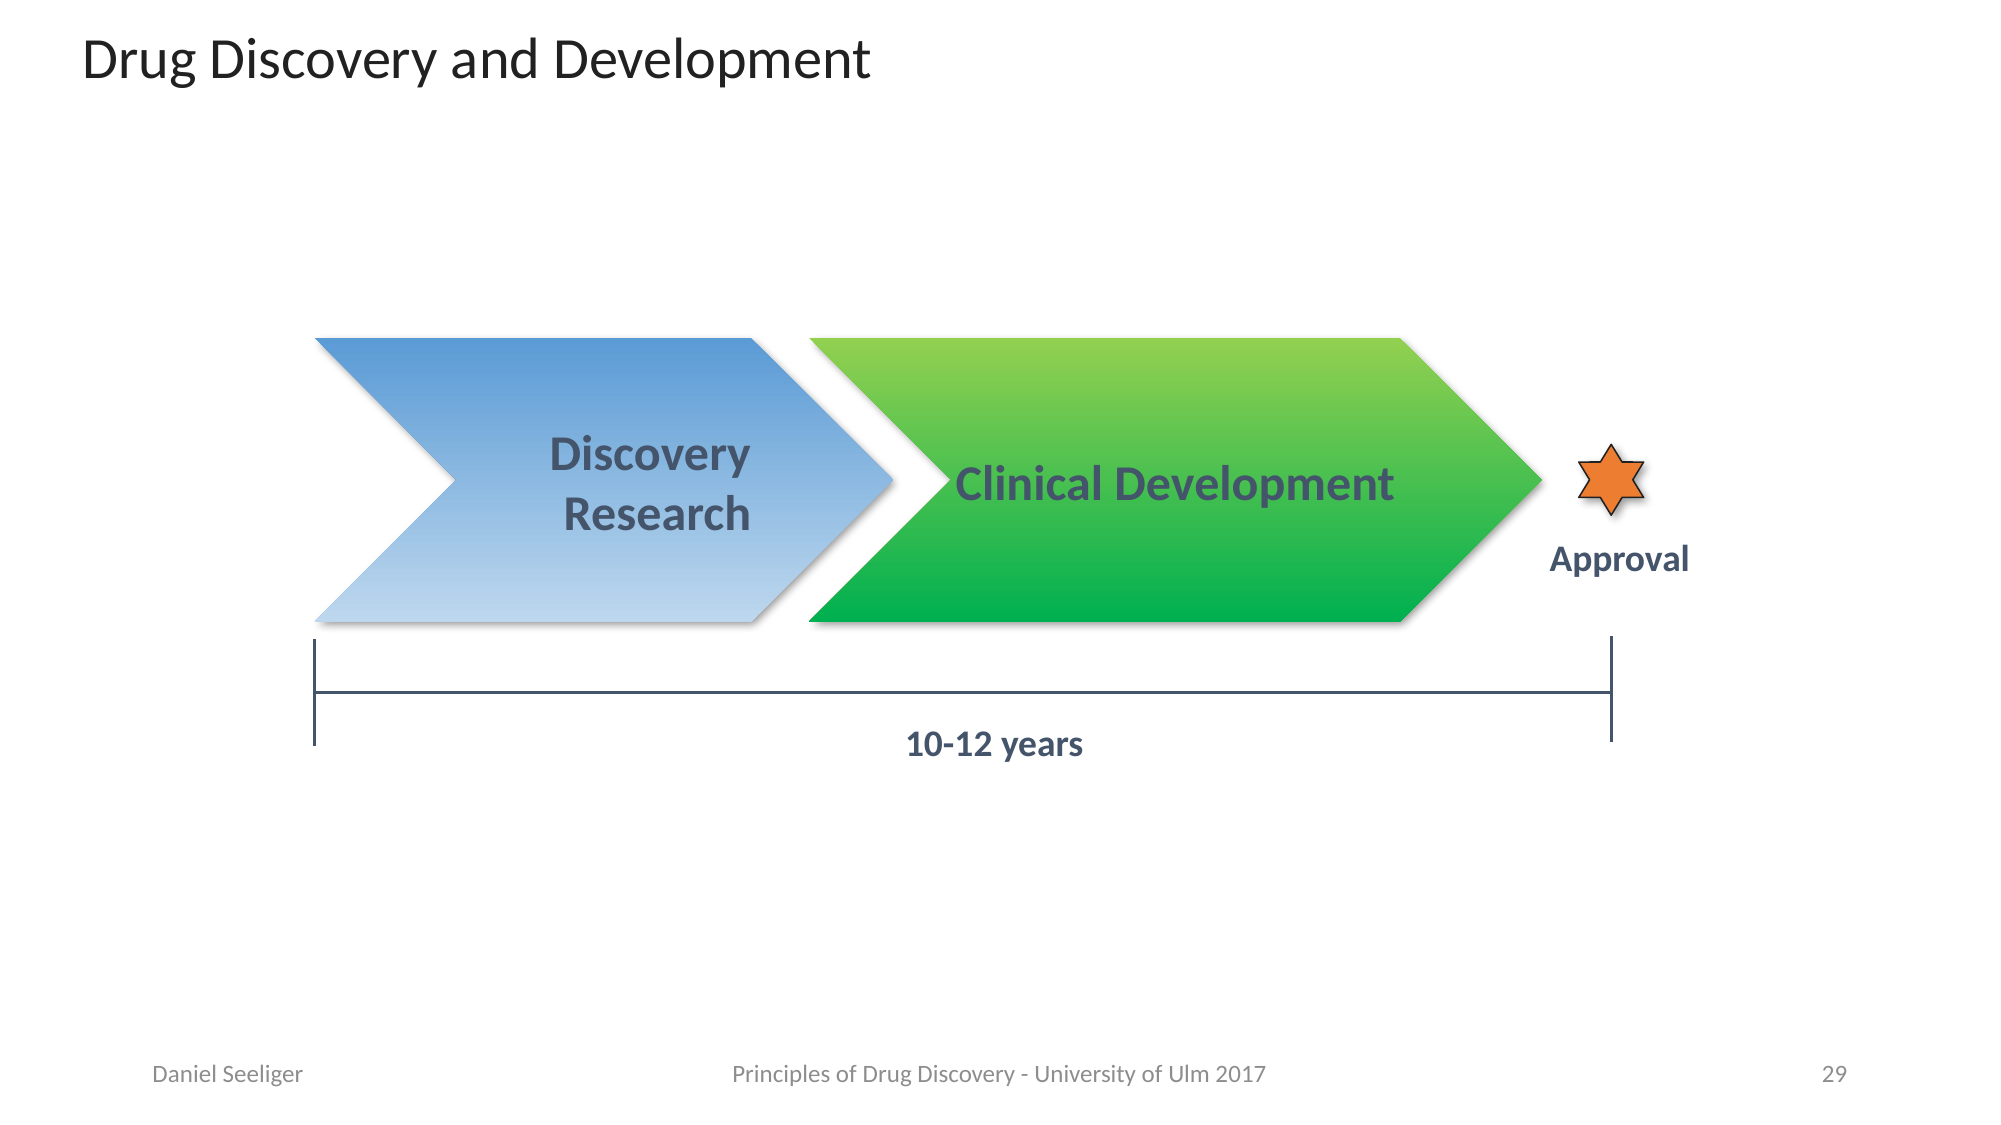

# Drug Discovery and Development
Discovery Research
Clinical Development

Approval
10-12 years
Daniel Seeliger
Principles of Drug Discovery - University of Ulm 2017
29